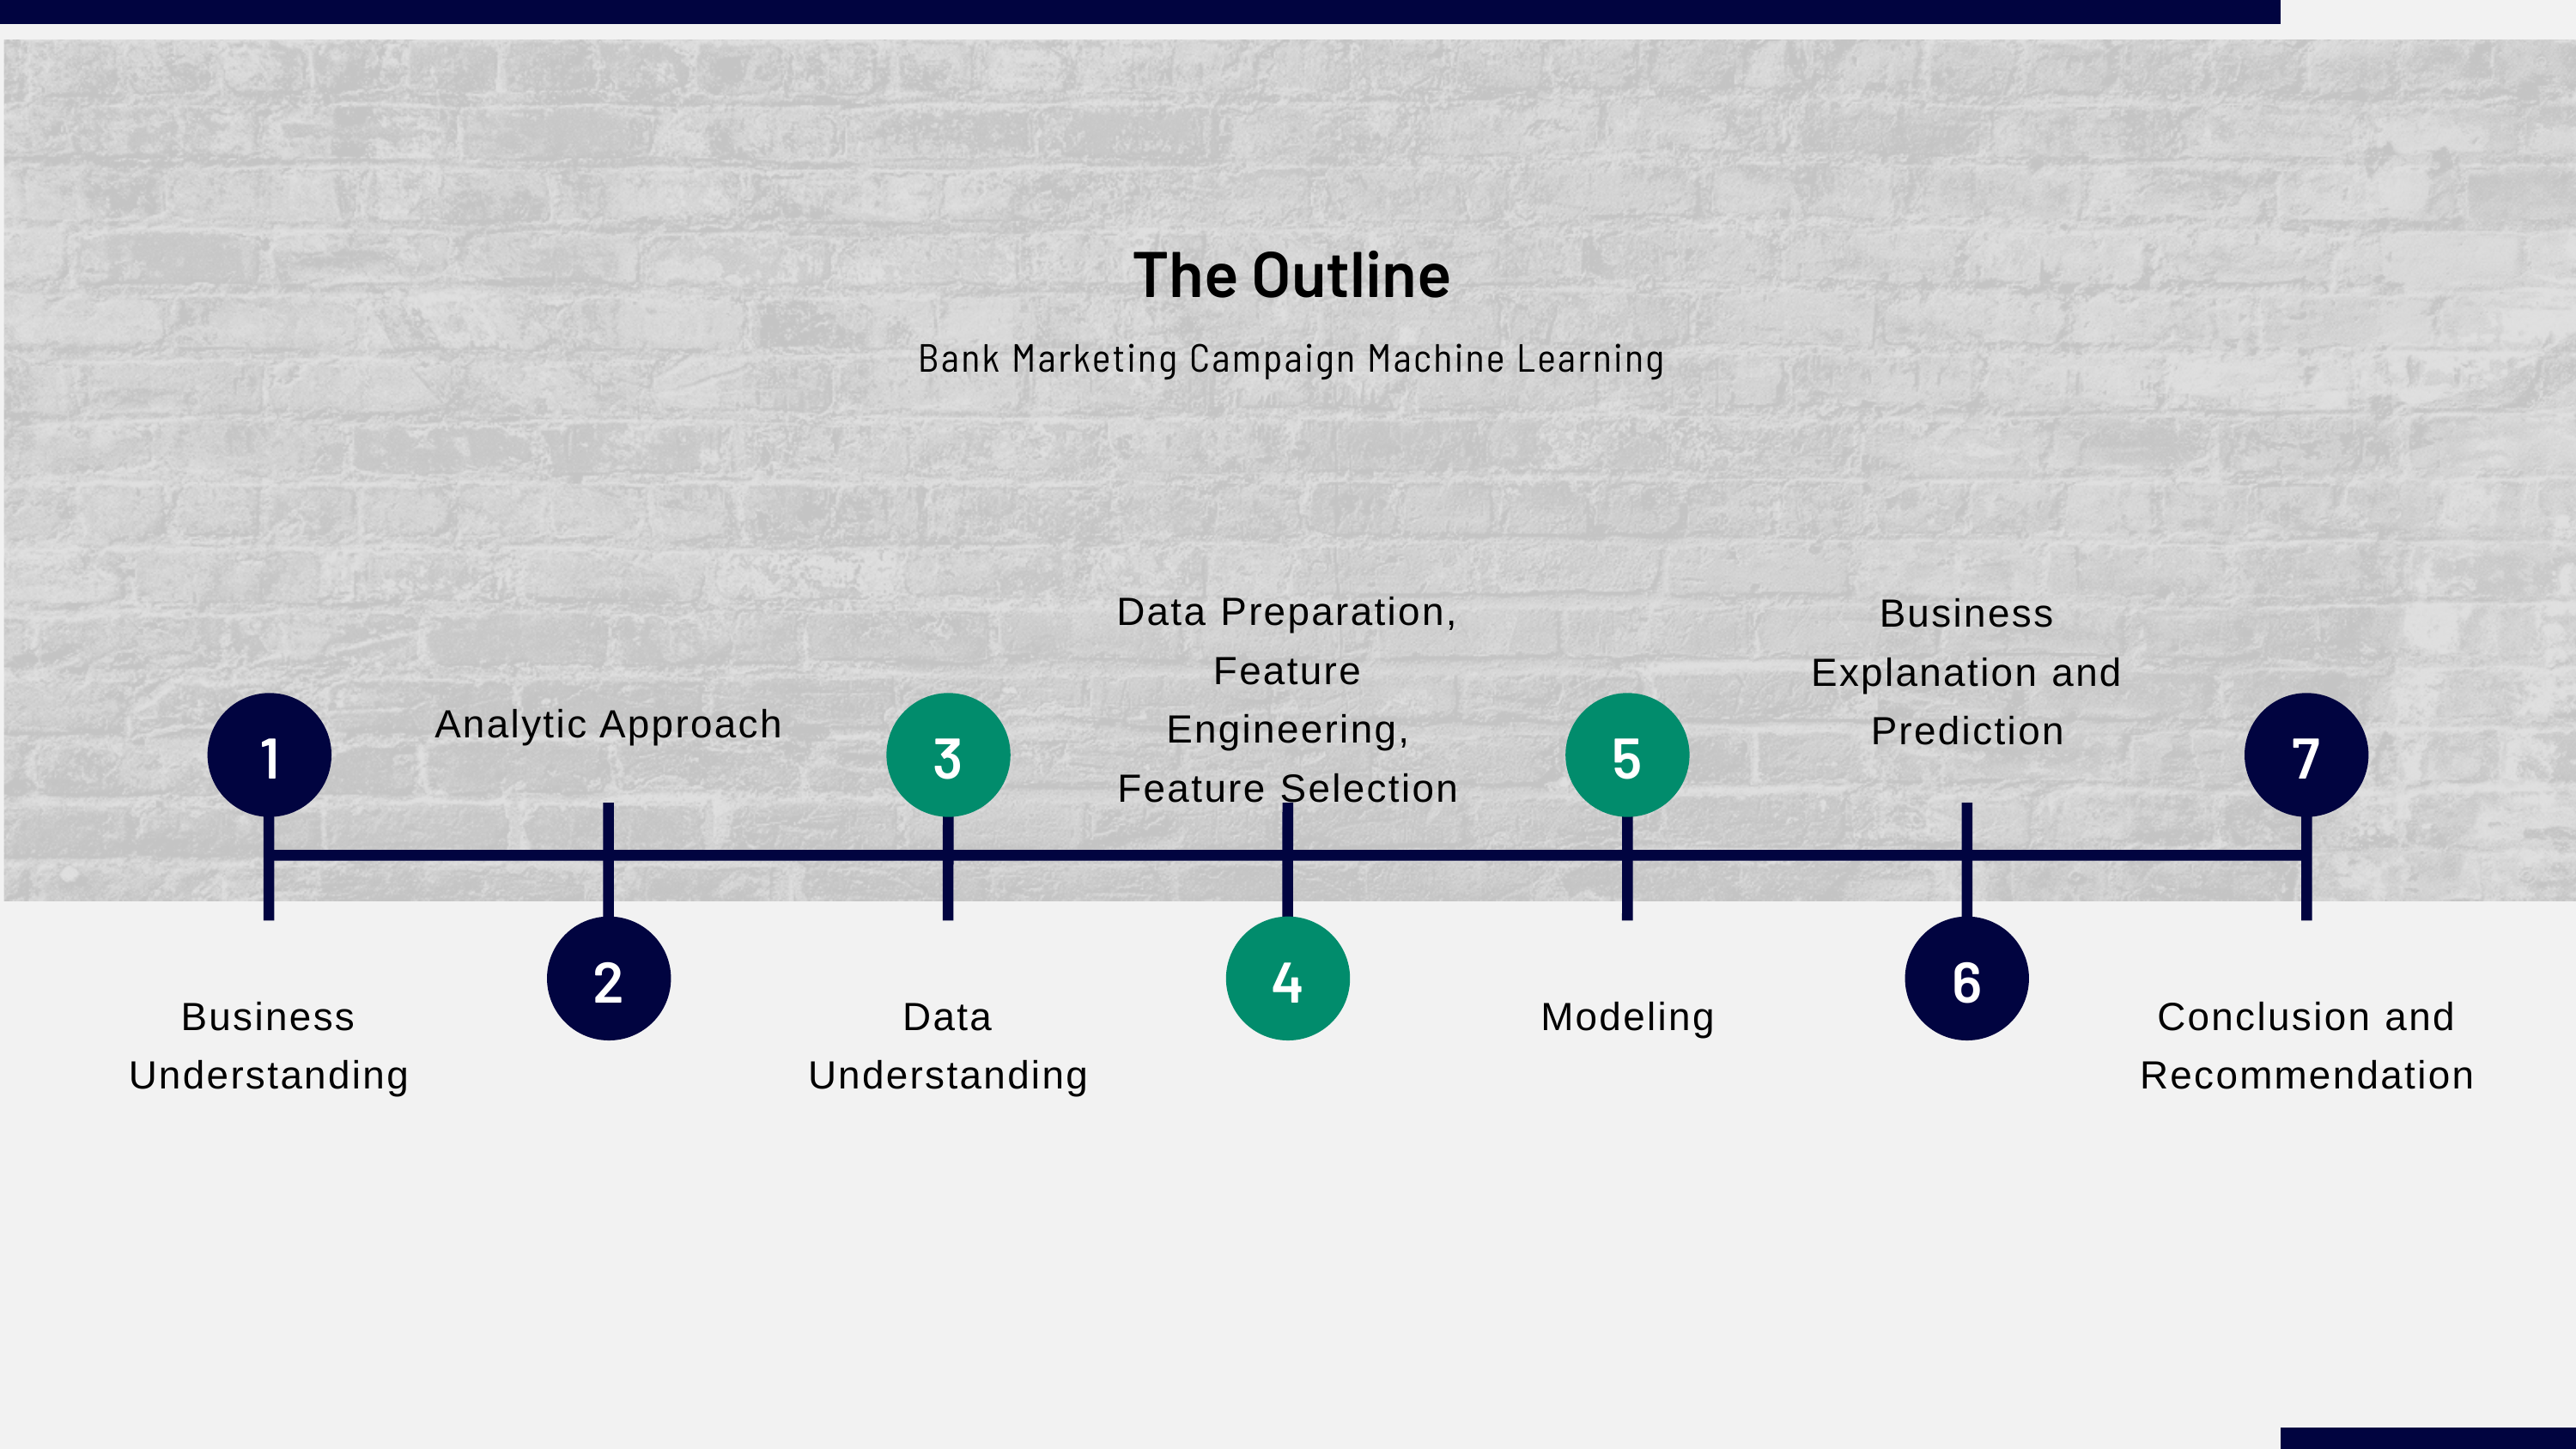

The Outline
Bank Marketing Campaign Machine Learning
Data Preparation, Feature Engineering,
Feature Selection
Business Explanation and Prediction
Analytic Approach

1

3

5

7

2

4

6
Business Understanding
Data Understanding
Modeling
Conclusion and Recommendation